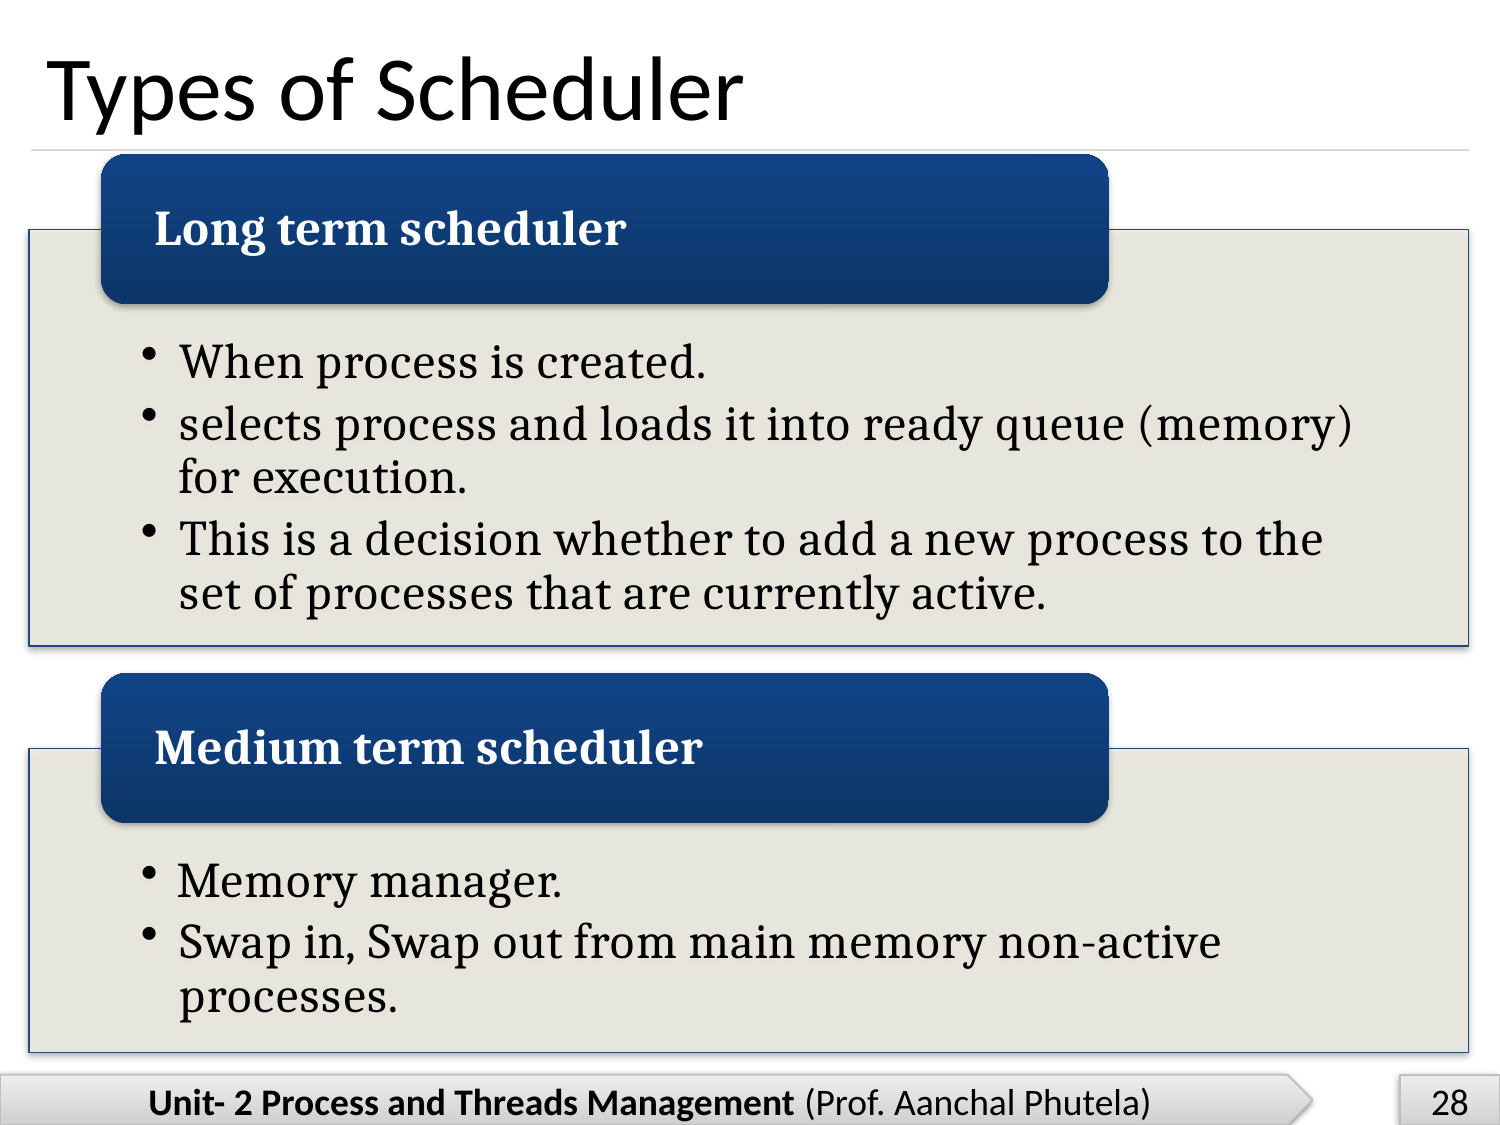

# Types of Scheduler
When process is created.
selects process and loads it into ready queue (memory) for execution.
This is a decision whether to add a new process to the set of processes that are currently active.
Long term scheduler
Memory manager.
Swap in, Swap out from main memory non-active processes.
Medium term scheduler